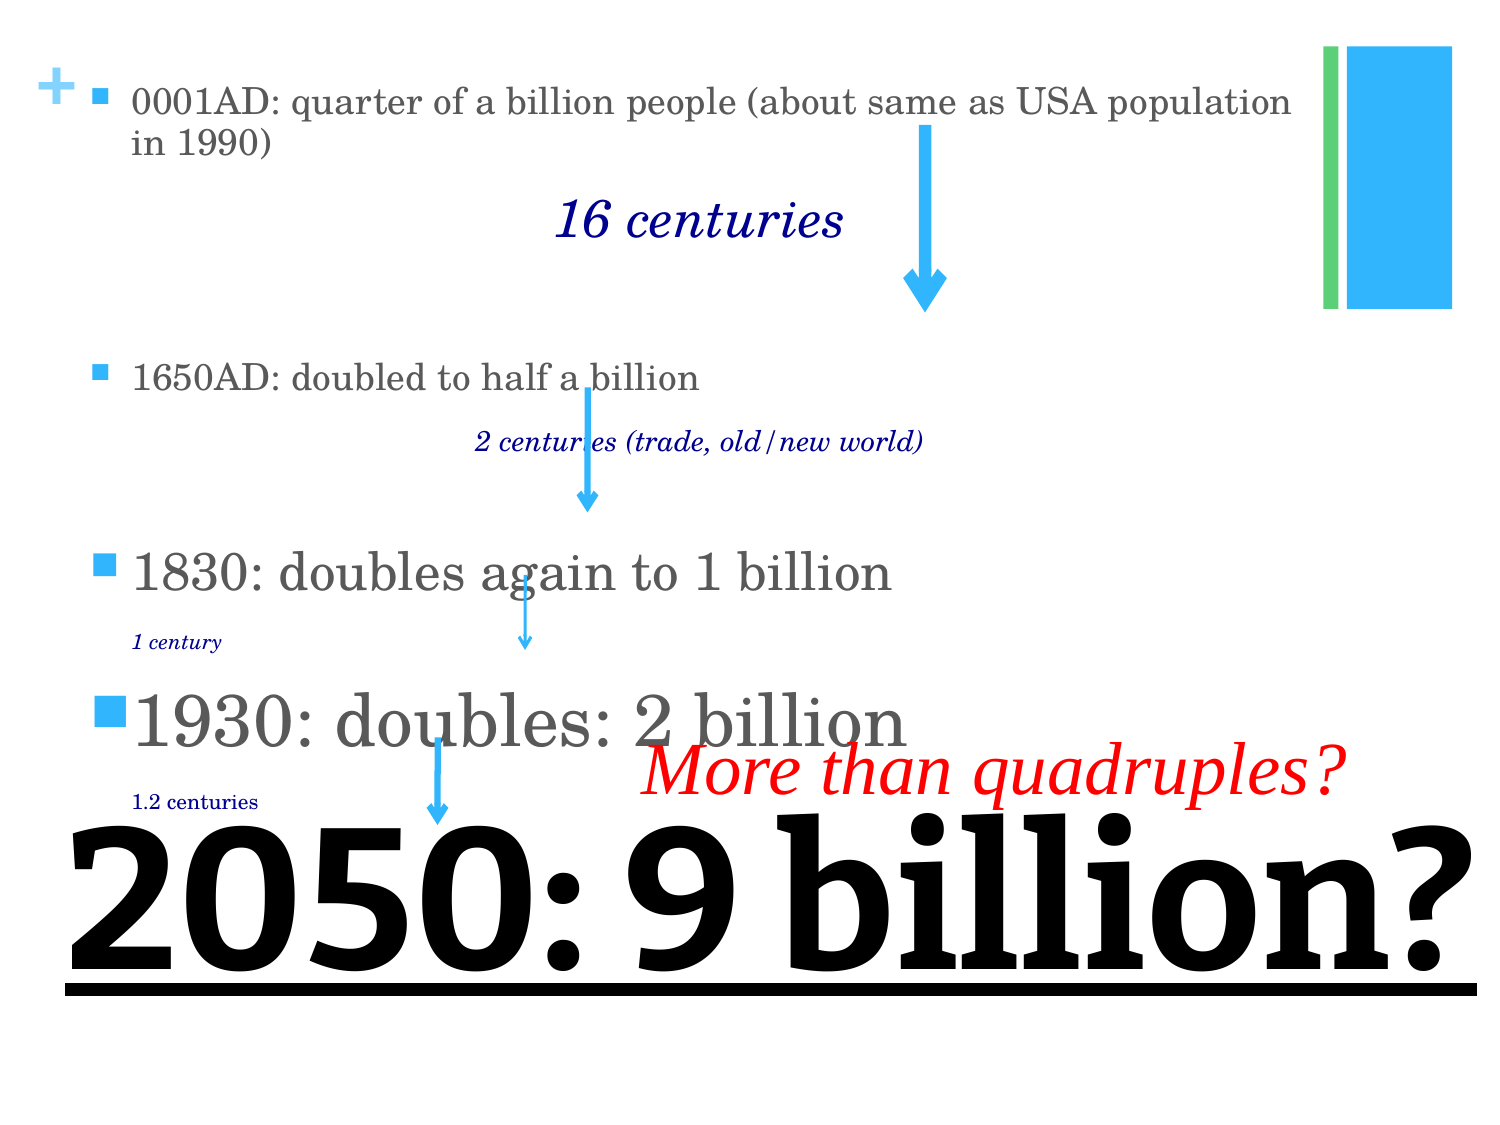

#
0001AD: quarter of a billion people (about same as USA population in 1990)
16 centuries

1650AD: doubled to half a billion
2 centuries (trade, old/new world)

1830: doubles again to 1 billion
			1 century
1930: doubles: 2 billion
		1.2 centuries

More than quadruples?
2050: 9 billion?